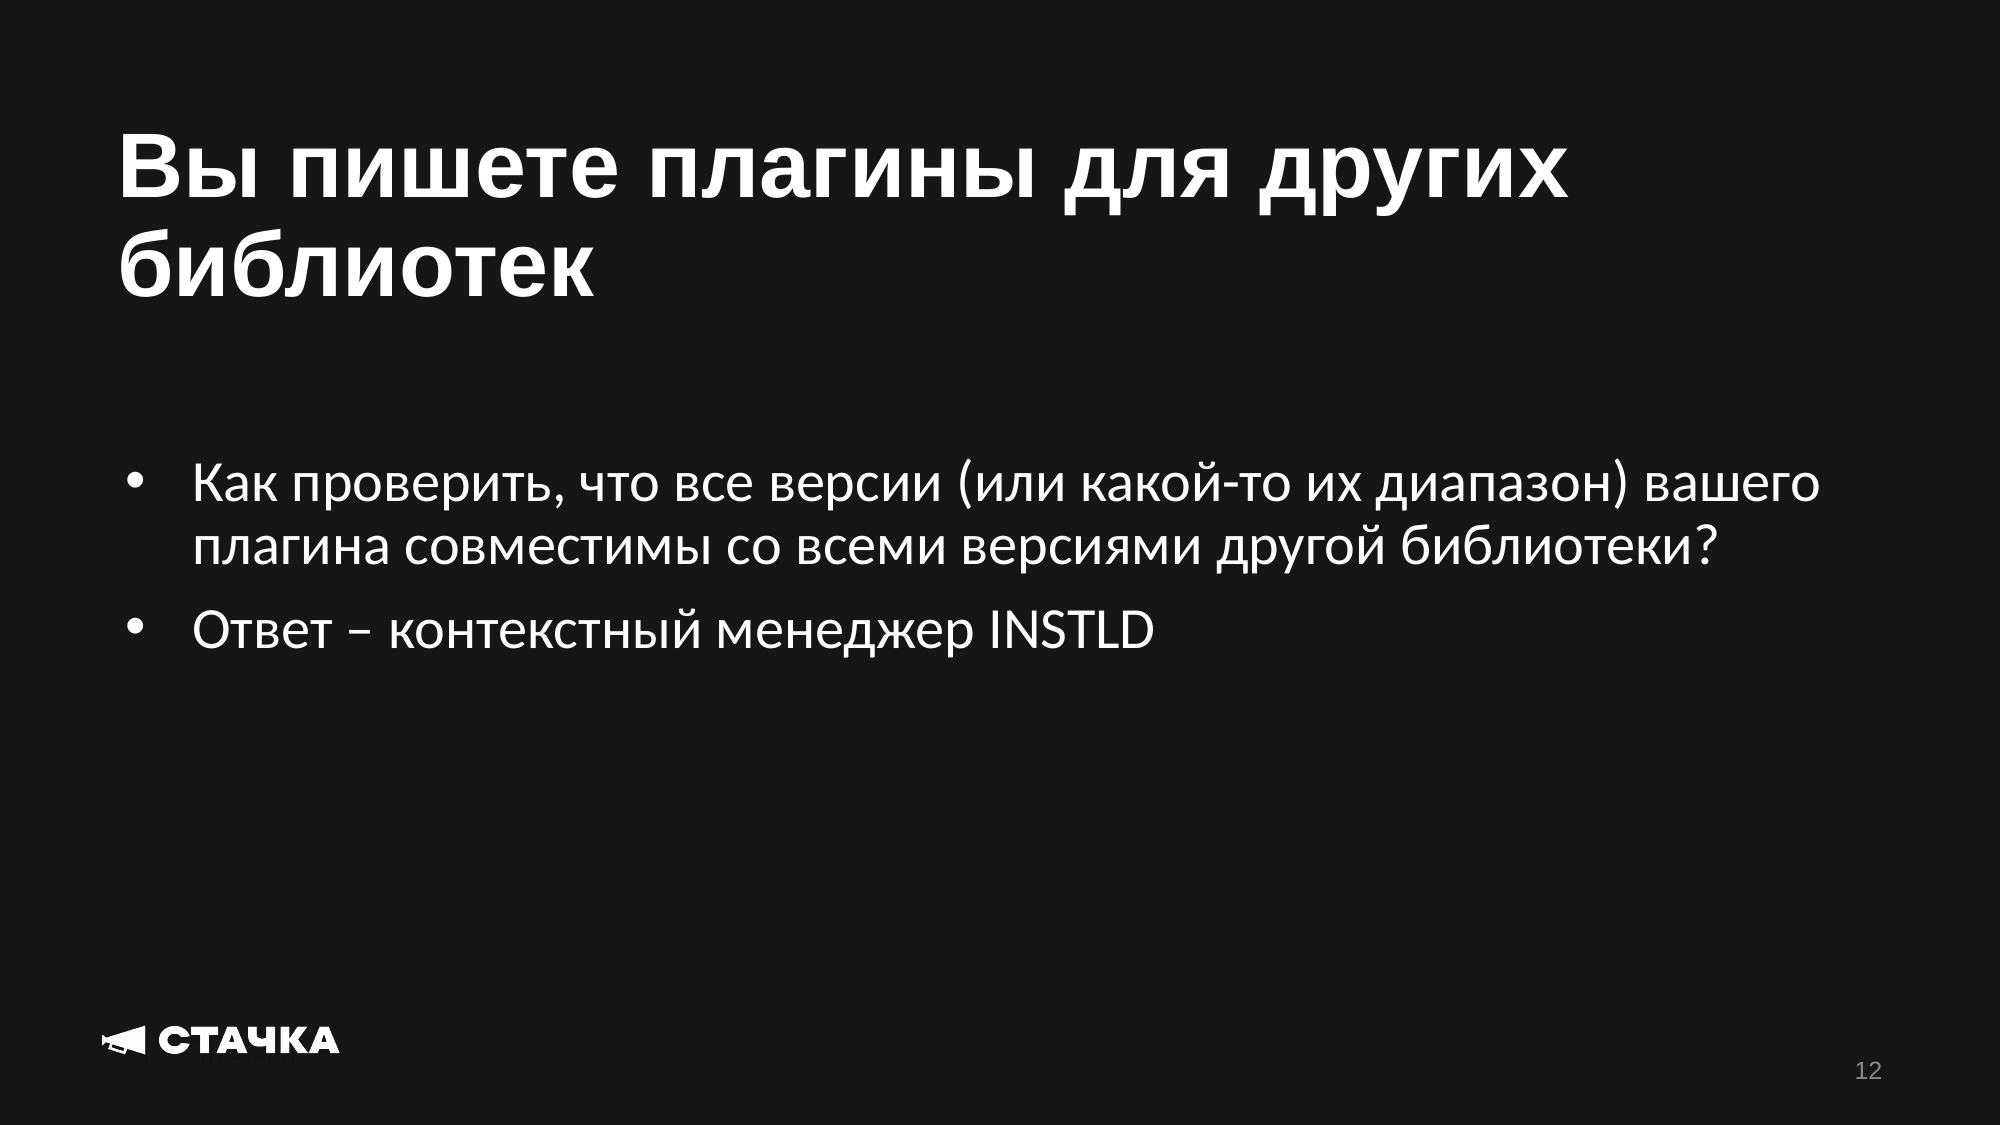

Вы пишете плагины для других библиотек
Как проверить, что все версии (или какой-то их диапазон) вашего плагина совместимы со всеми версиями другой библиотеки?
Ответ – контекстный менеджер INSTLD

12